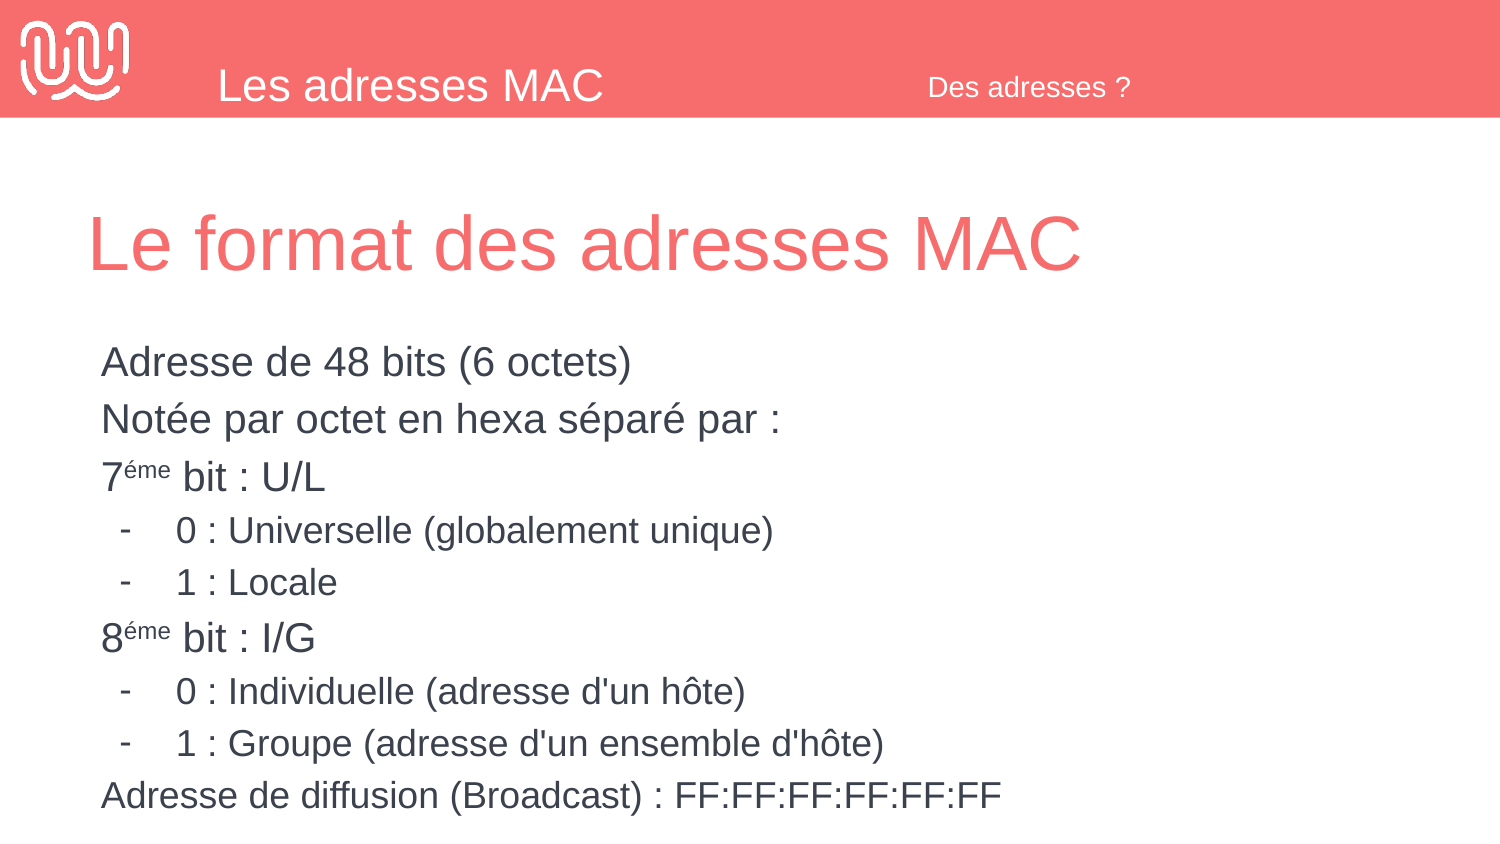

Les adresses MAC
Des adresses ?
Le format des adresses MAC
Adresse de 48 bits (6 octets)
Notée par octet en hexa séparé par :
7éme bit : U/L
0 : Universelle (globalement unique)
1 : Locale
8éme bit : I/G
0 : Individuelle (adresse d'un hôte)
1 : Groupe (adresse d'un ensemble d'hôte)
Adresse de diffusion (Broadcast) : FF:FF:FF:FF:FF:FF